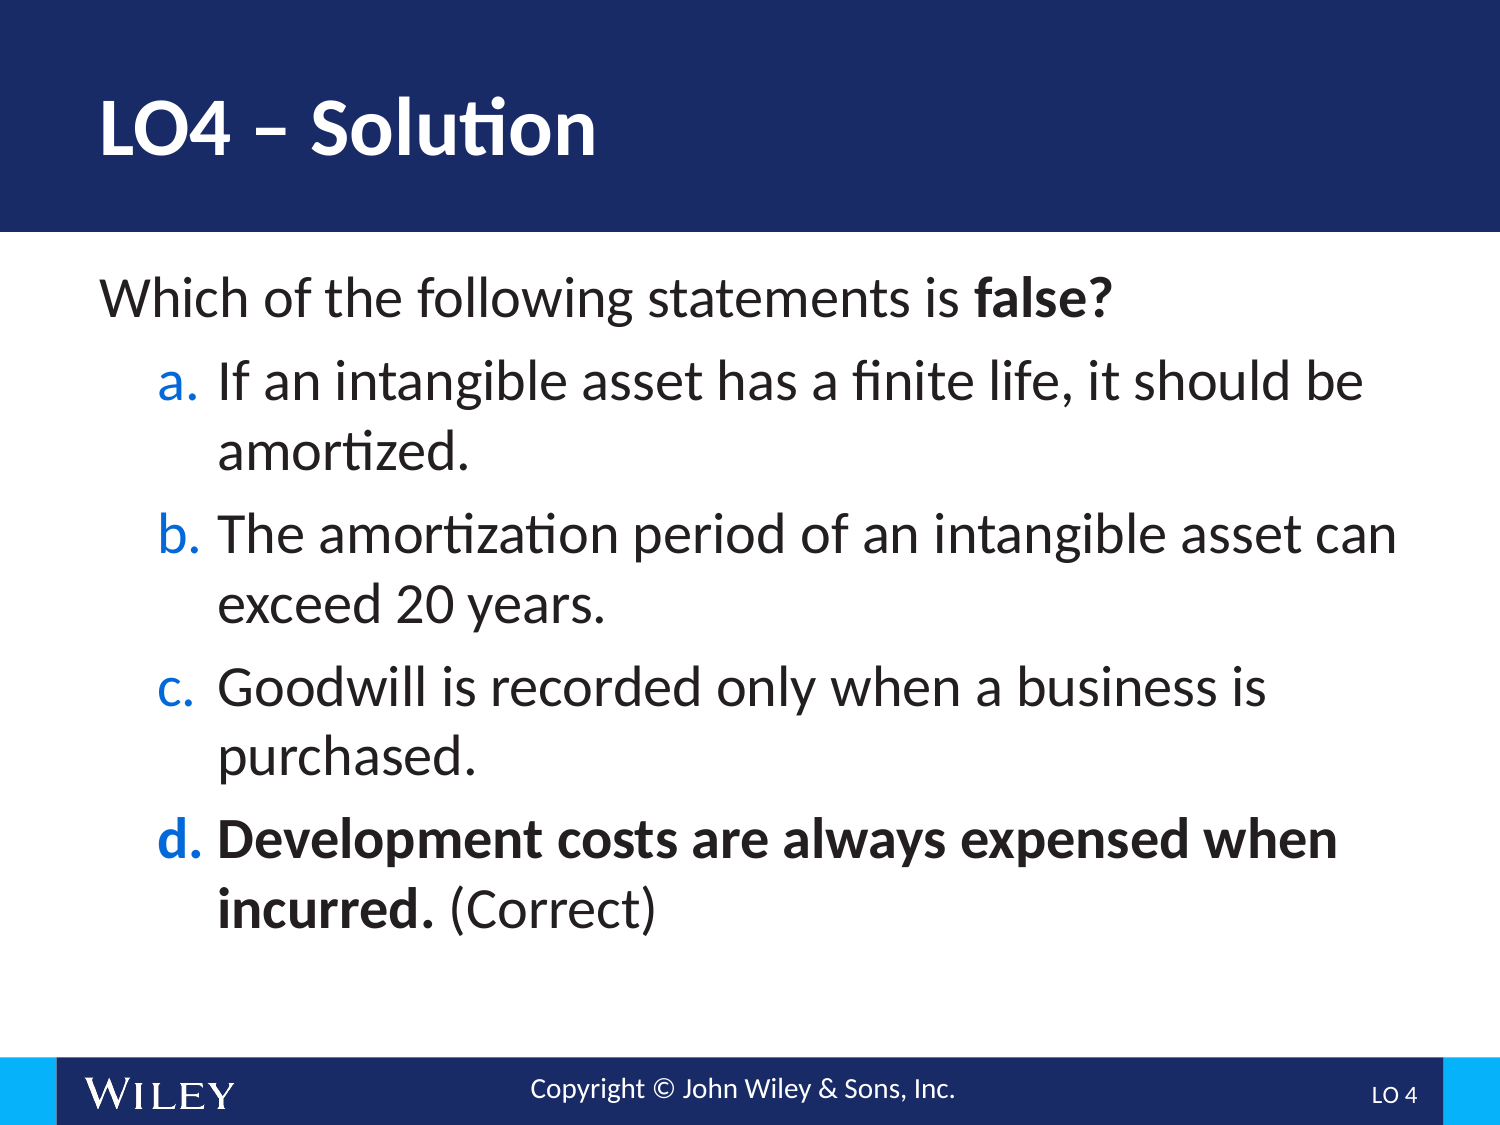

# LO4 – Solution
Which of the following statements is false?
If an intangible asset has a finite life, it should be amortized.
The amortization period of an intangible asset can exceed 20 years.
Goodwill is recorded only when a business is purchased.
Development costs are always expensed when incurred. (Correct)
L O 4